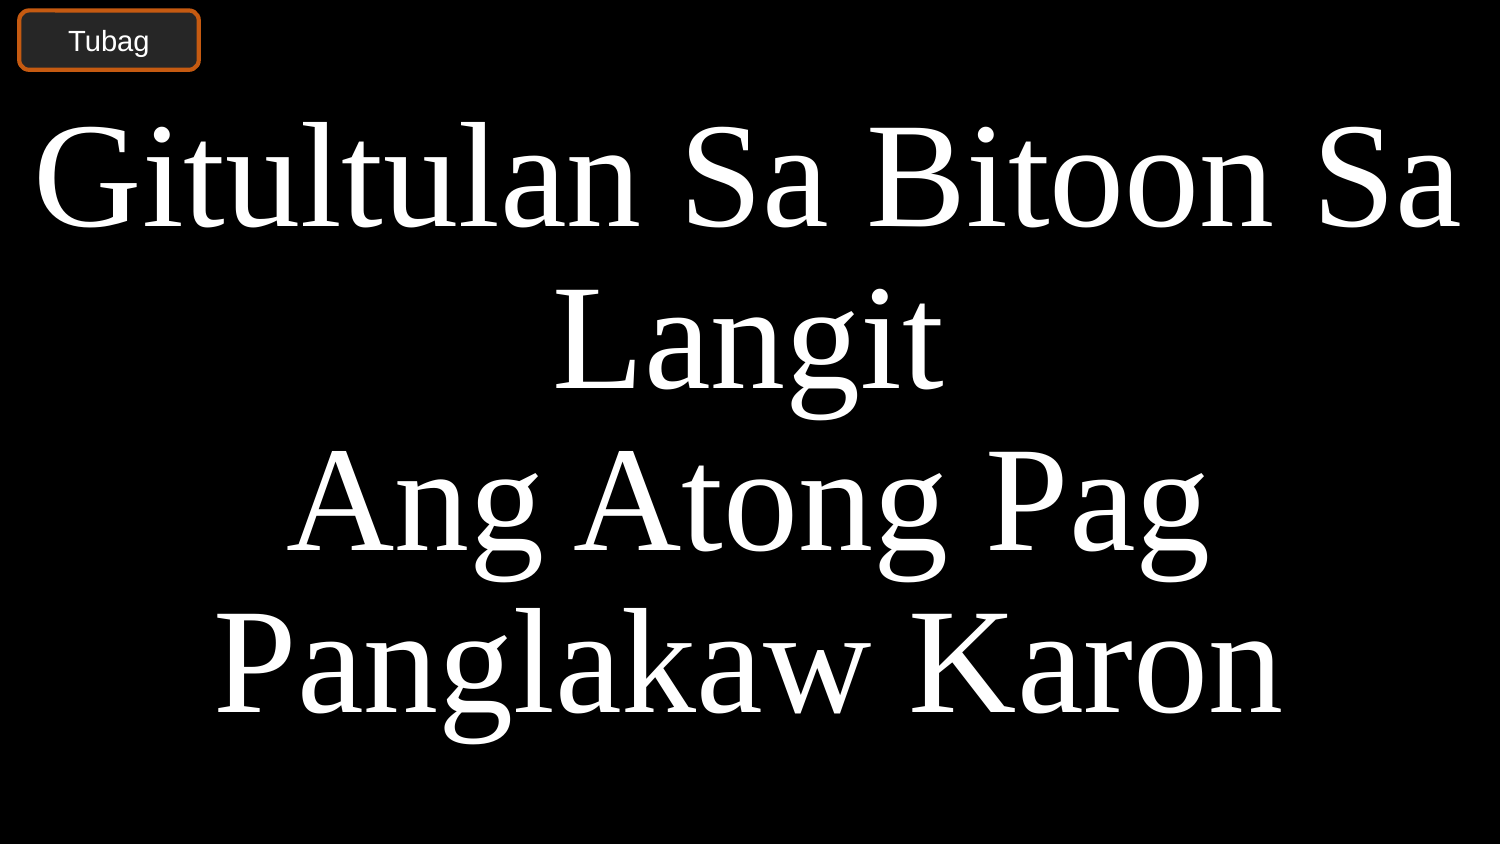

Tubag
# Gitultulan Sa Bitoon Sa Langit Ang Atong Pag Panglakaw Karon